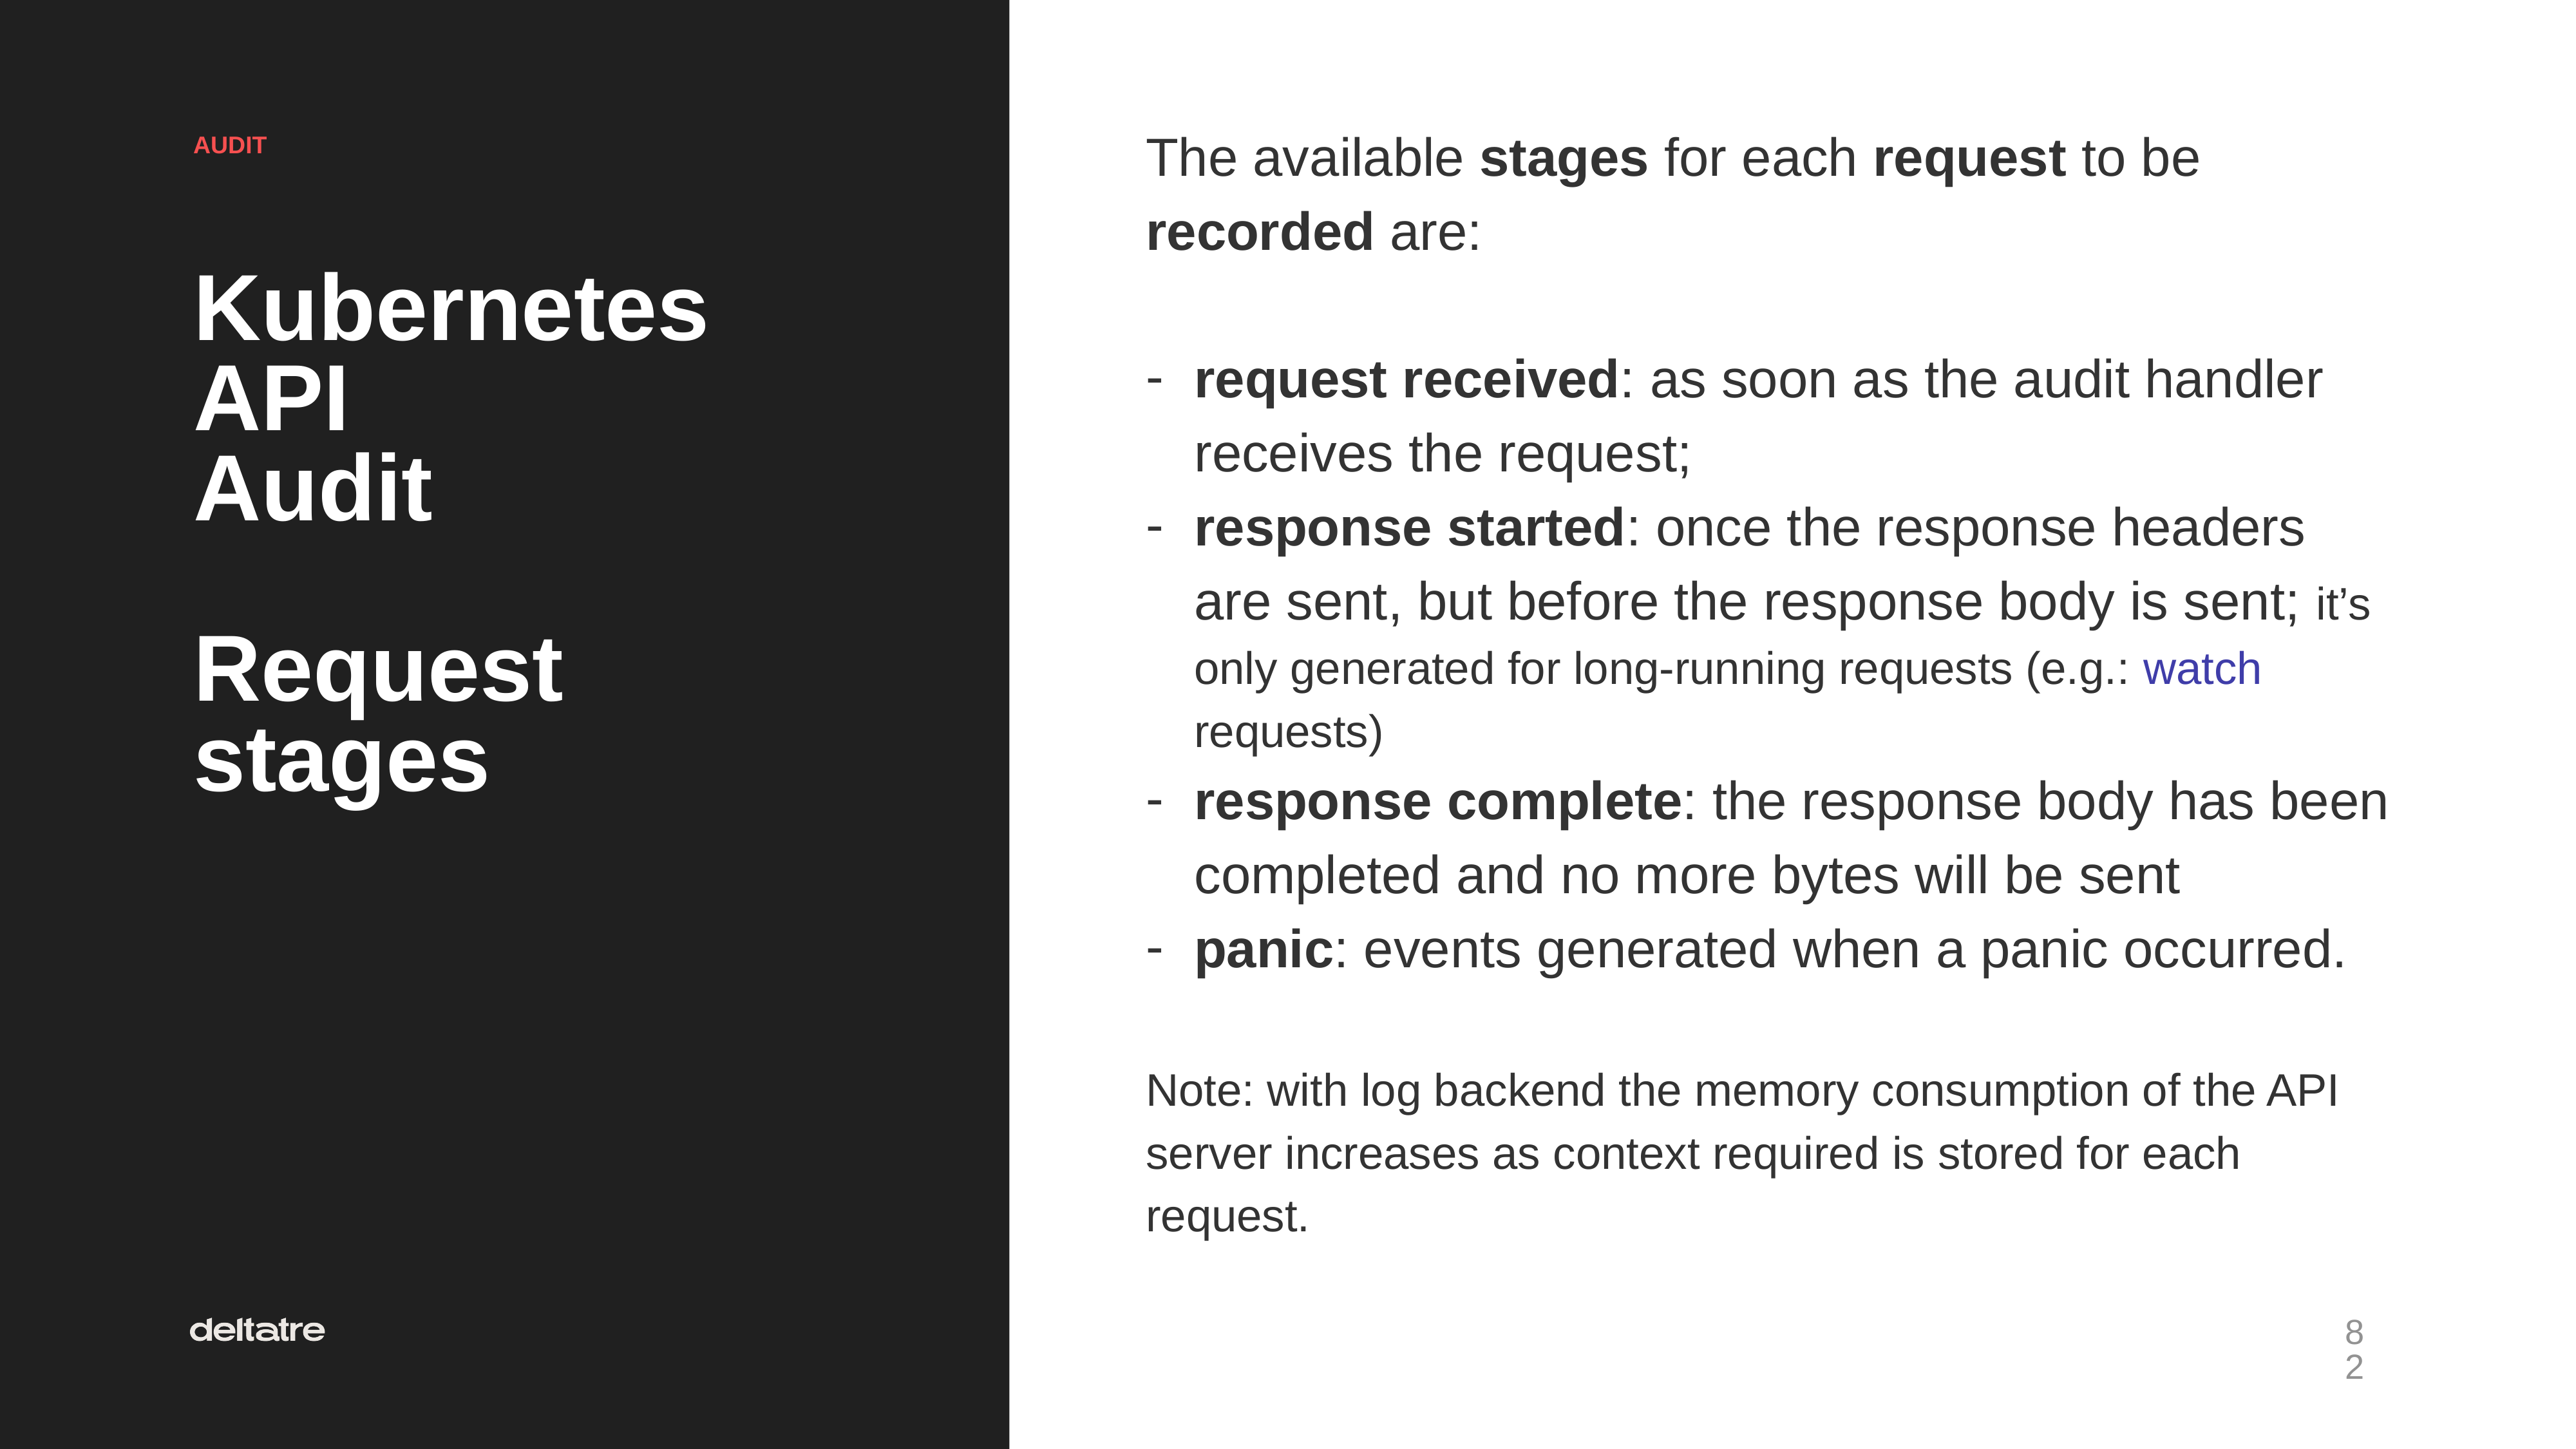

The available stages for each request to be recorded are:

request received: as soon as the audit handler receives the request;
response started: once the response headers are sent, but before the response body is sent; it’s only generated for long-running requests (e.g.: watch requests)
response complete: the response body has been completed and no more bytes will be sent
panic: events generated when a panic occurred.

Note: with log backend the memory consumption of the API server increases as context required is stored for each request.
AUDIT
Kubernetes
API
Audit

Request
stages
82